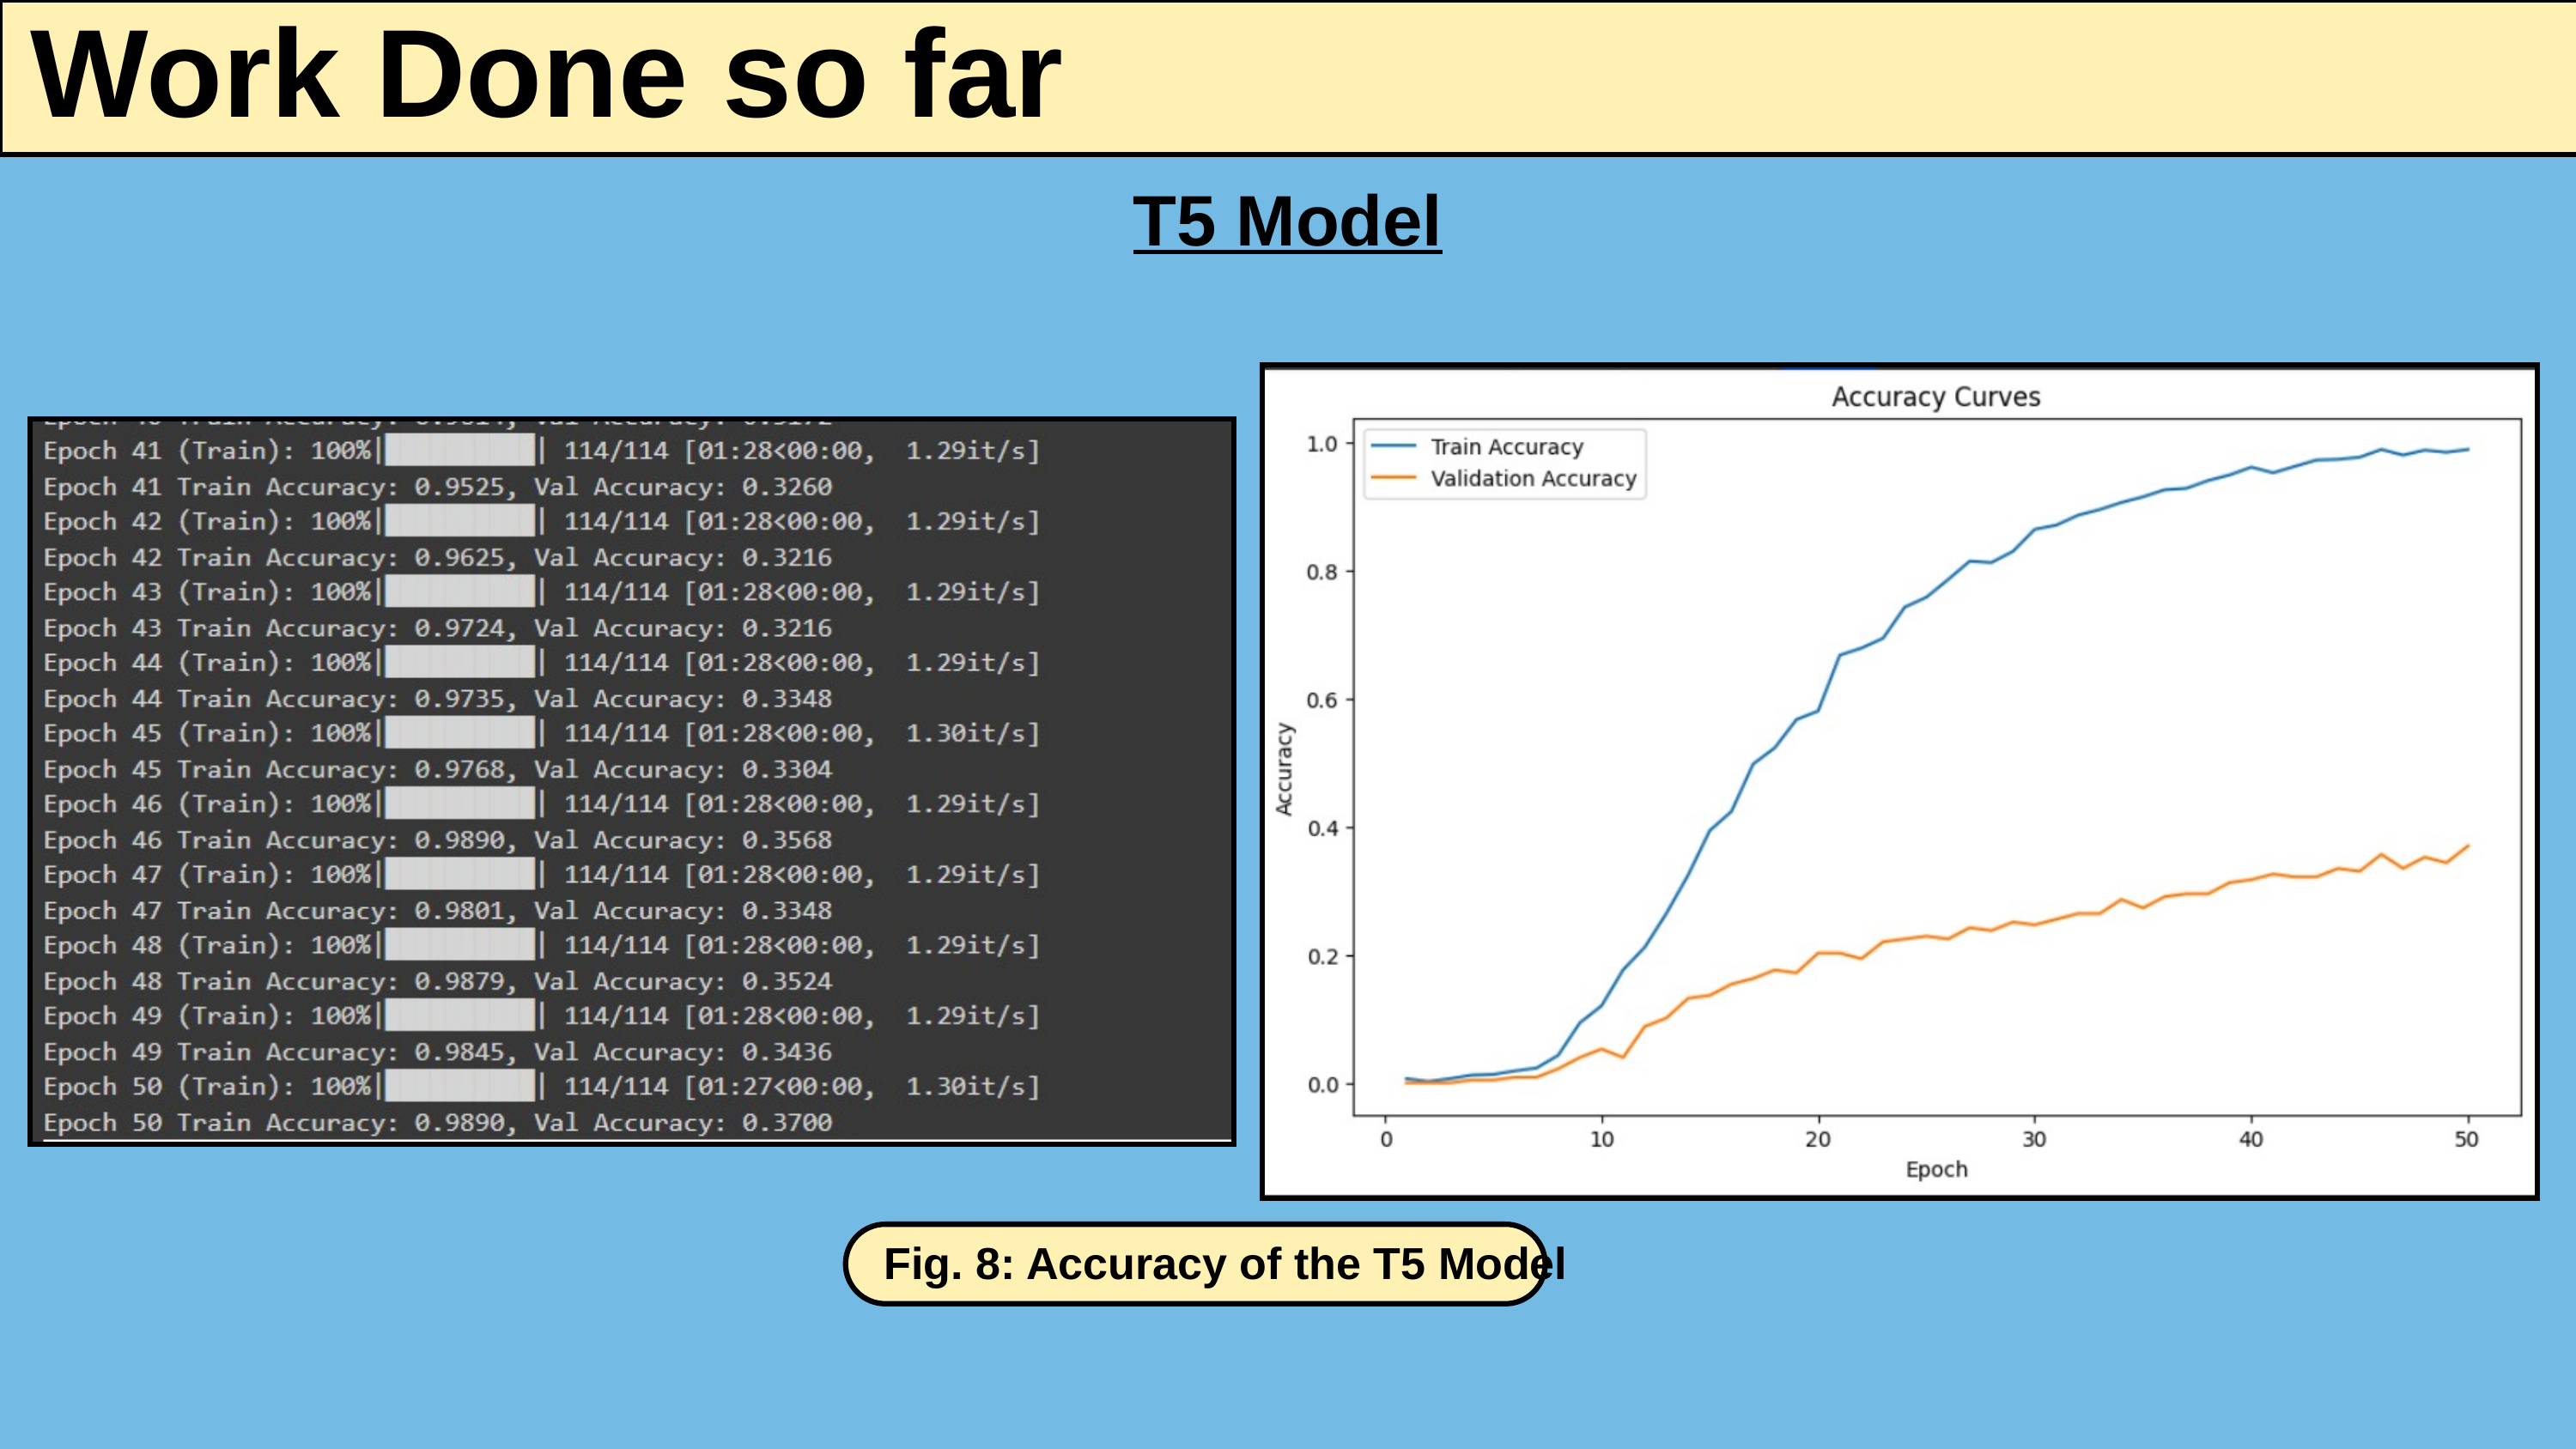

Work Done so far
T5 Model

Fig. 8: Accuracy of the T5 Model